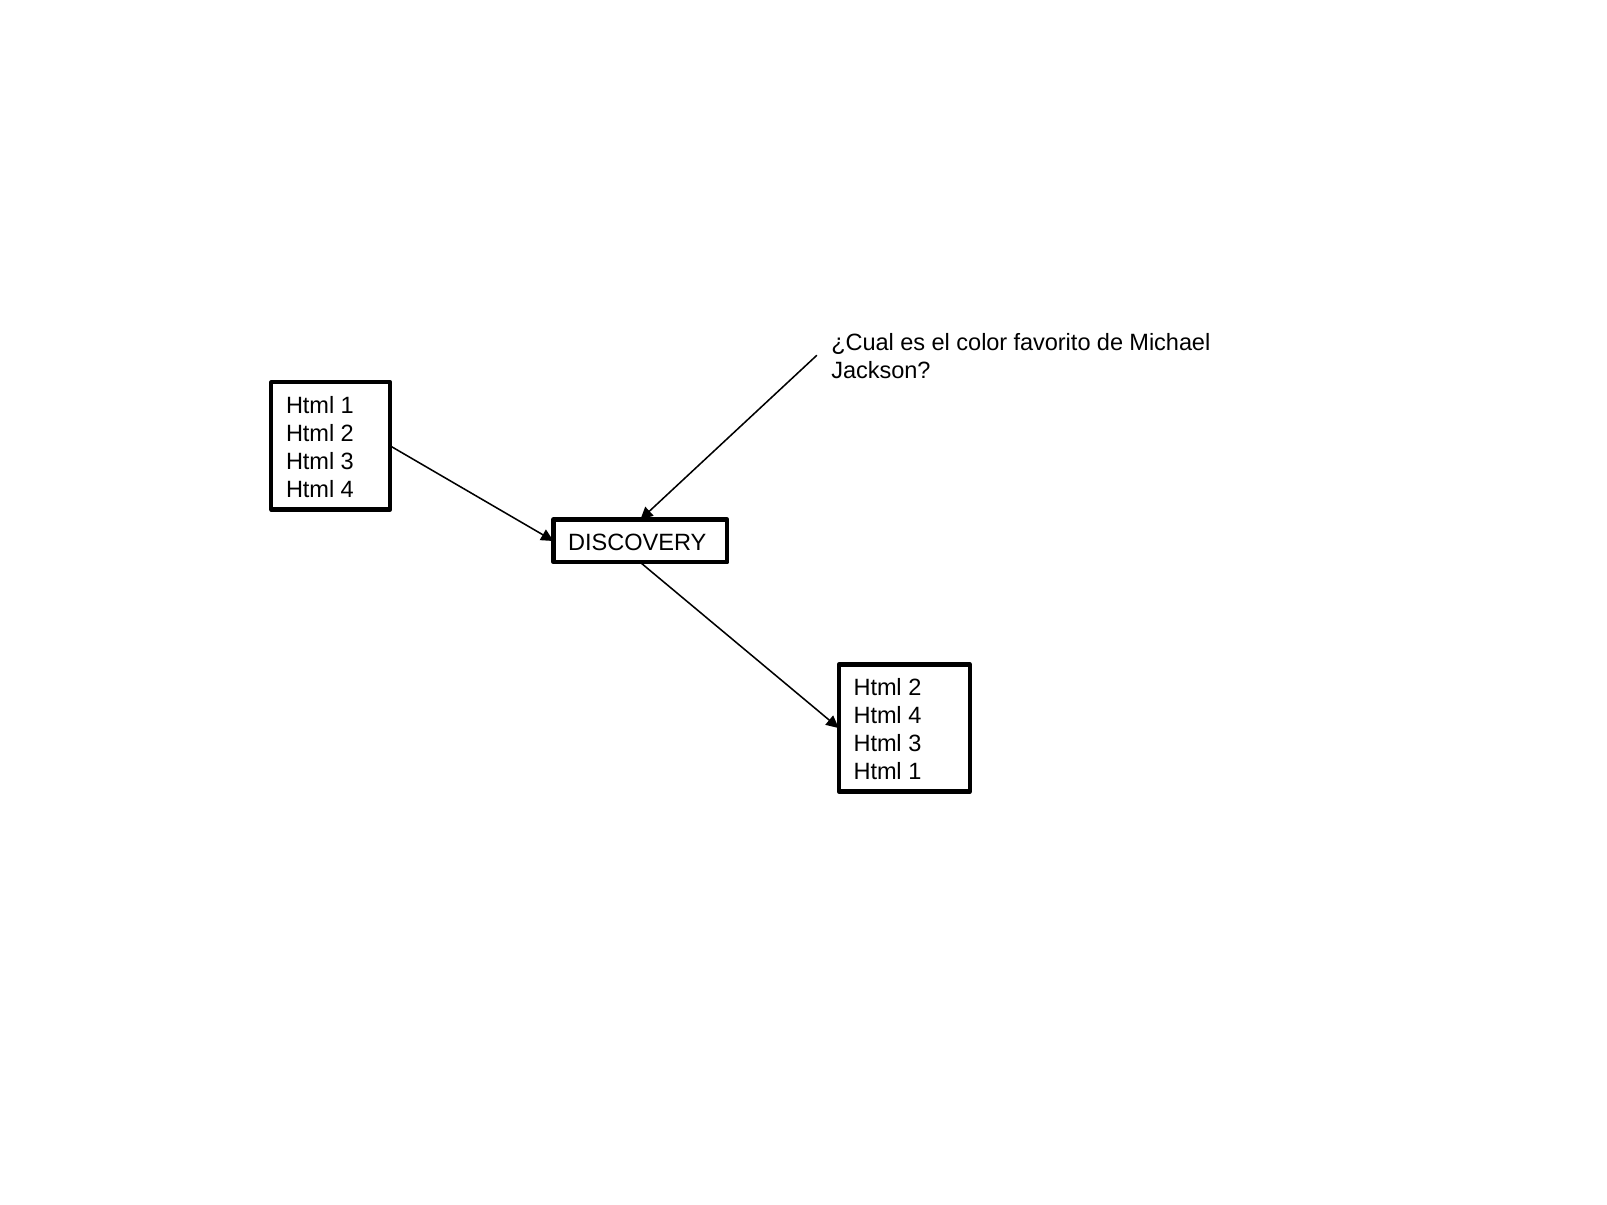

¿Cual es el color favorito de Michael Jackson?
Html 1
Html 2
Html 3
Html 4
DISCOVERY
Html 2
Html 4
Html 3
Html 1